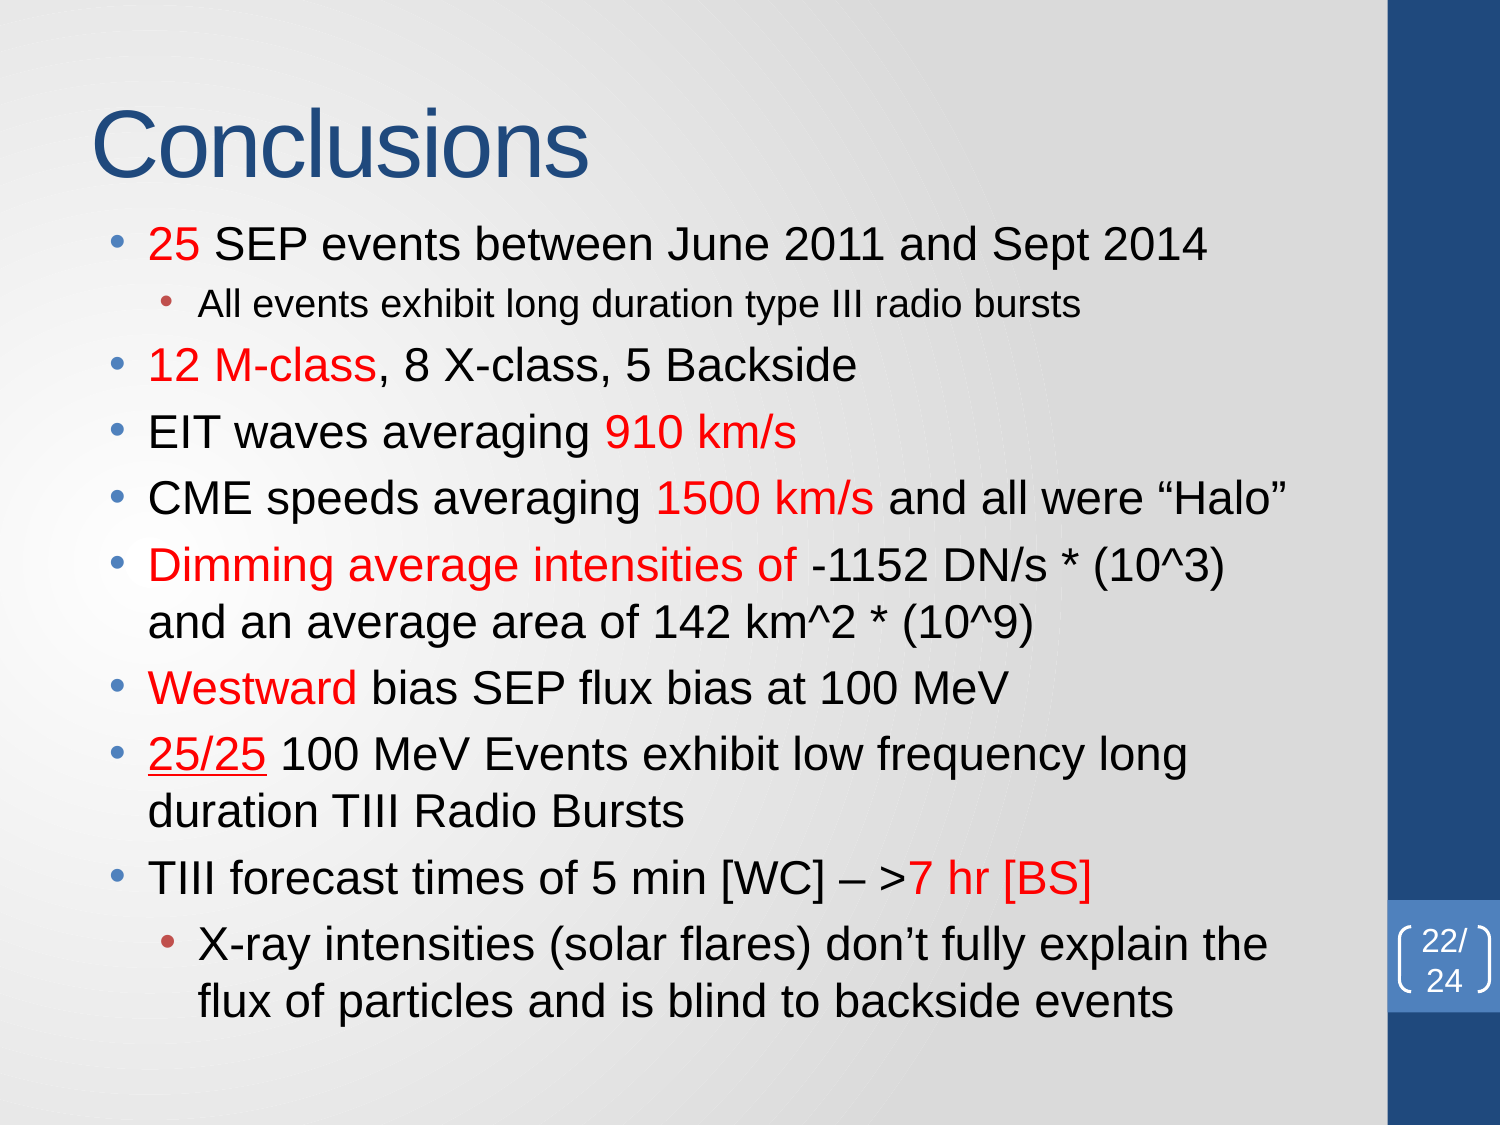

# Conclusions
25 SEP events between June 2011 and Sept 2014
All events exhibit long duration type III radio bursts
12 M-class, 8 X-class, 5 Backside
EIT waves averaging 910 km/s
CME speeds averaging 1500 km/s and all were “Halo”
Dimming average intensities of -1152 DN/s * (10^3) and an average area of 142 km^2 * (10^9)
Westward bias SEP flux bias at 100 MeV
25/25 100 MeV Events exhibit low frequency long duration TIII Radio Bursts
TIII forecast times of 5 min [WC] – >7 hr [BS]
X-ray intensities (solar flares) don’t fully explain the flux of particles and is blind to backside events

22/24